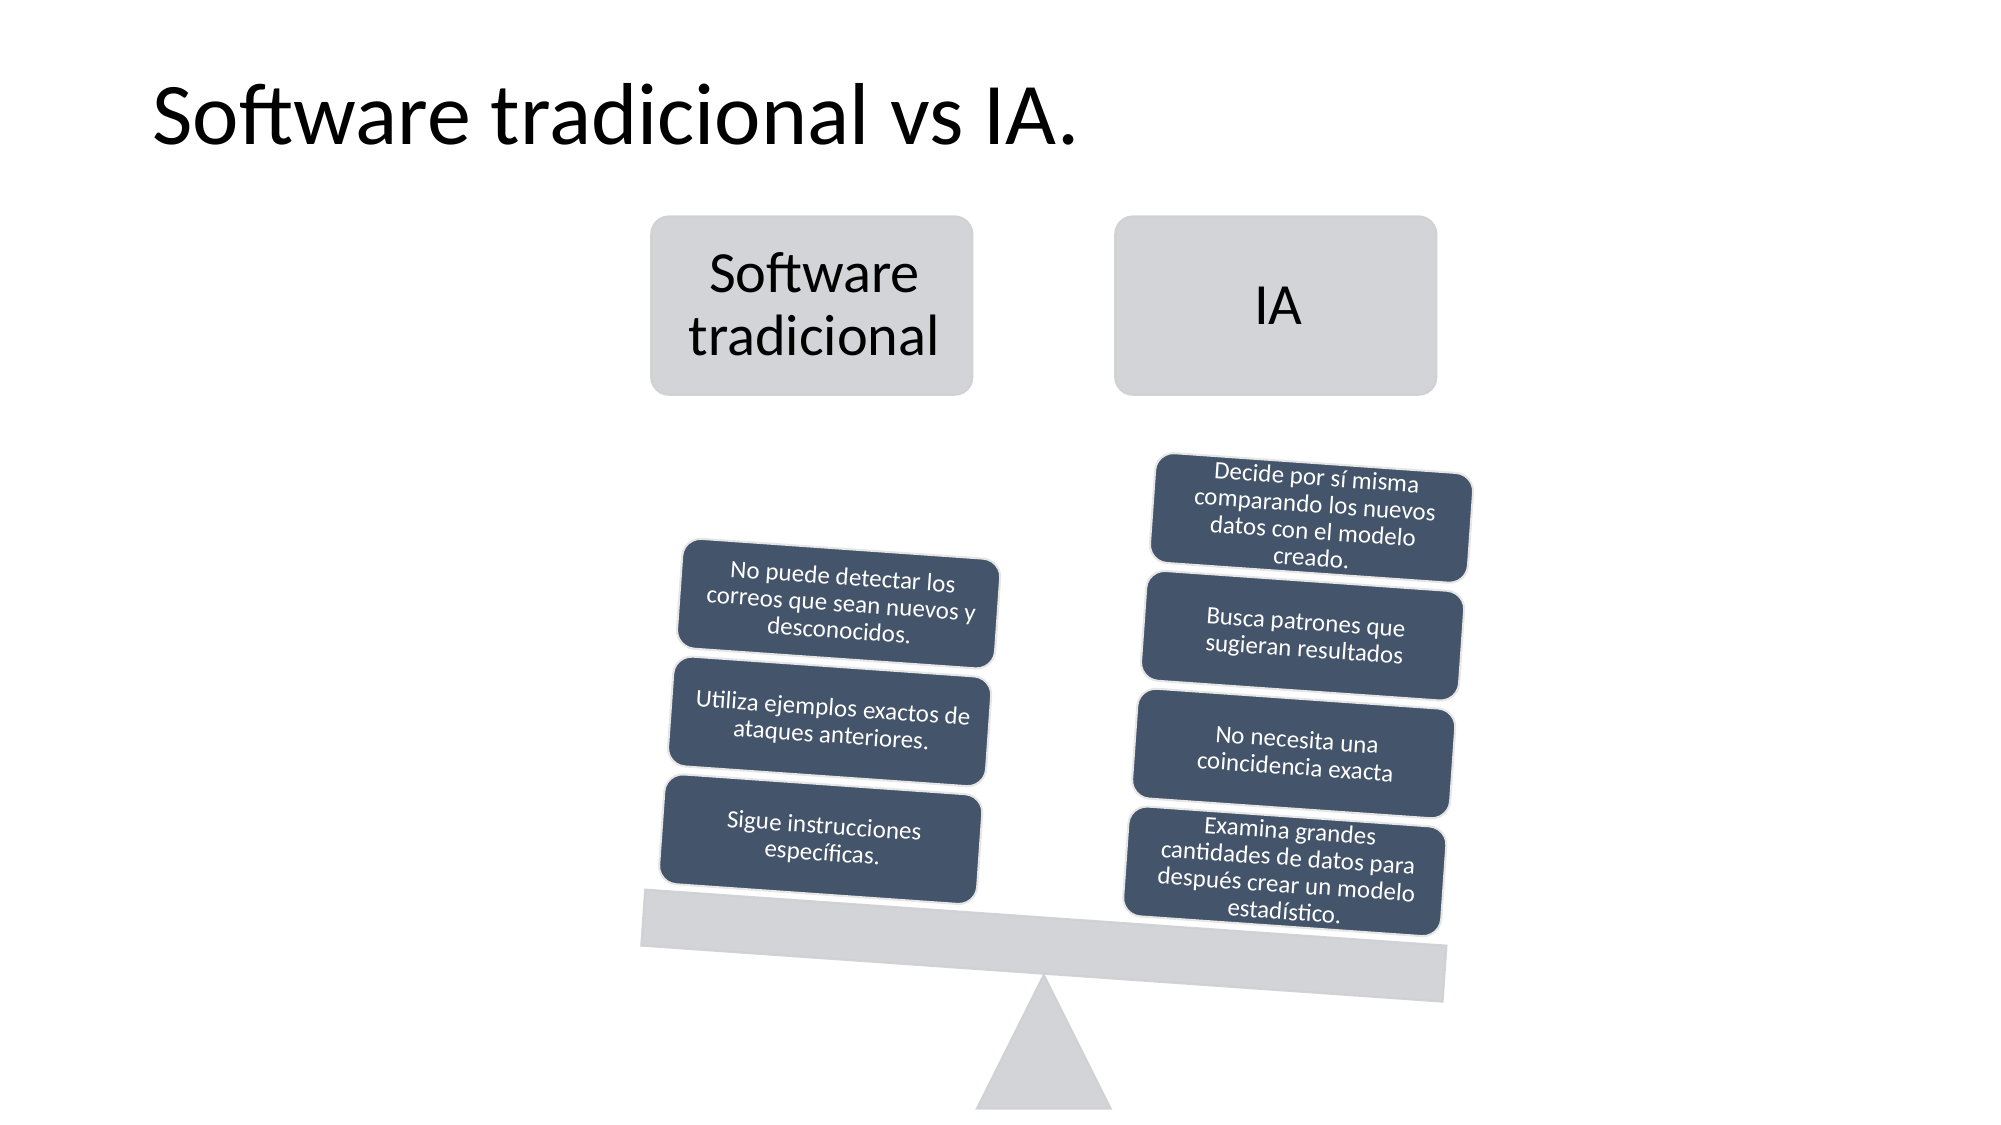

# Software tradicional vs IA.
Software tradicional
IA
Examina grandes cantidades de datos para después crear un modelo estadístico.
No necesita una coincidencia exacta
Busca patrones que sugieran resultados
Decide por sí misma comparando los nuevos datos con el modelo creado.
Sigue instrucciones específicas.
Utiliza ejemplos exactos de ataques anteriores.
No puede detectar los correos que sean nuevos y desconocidos.